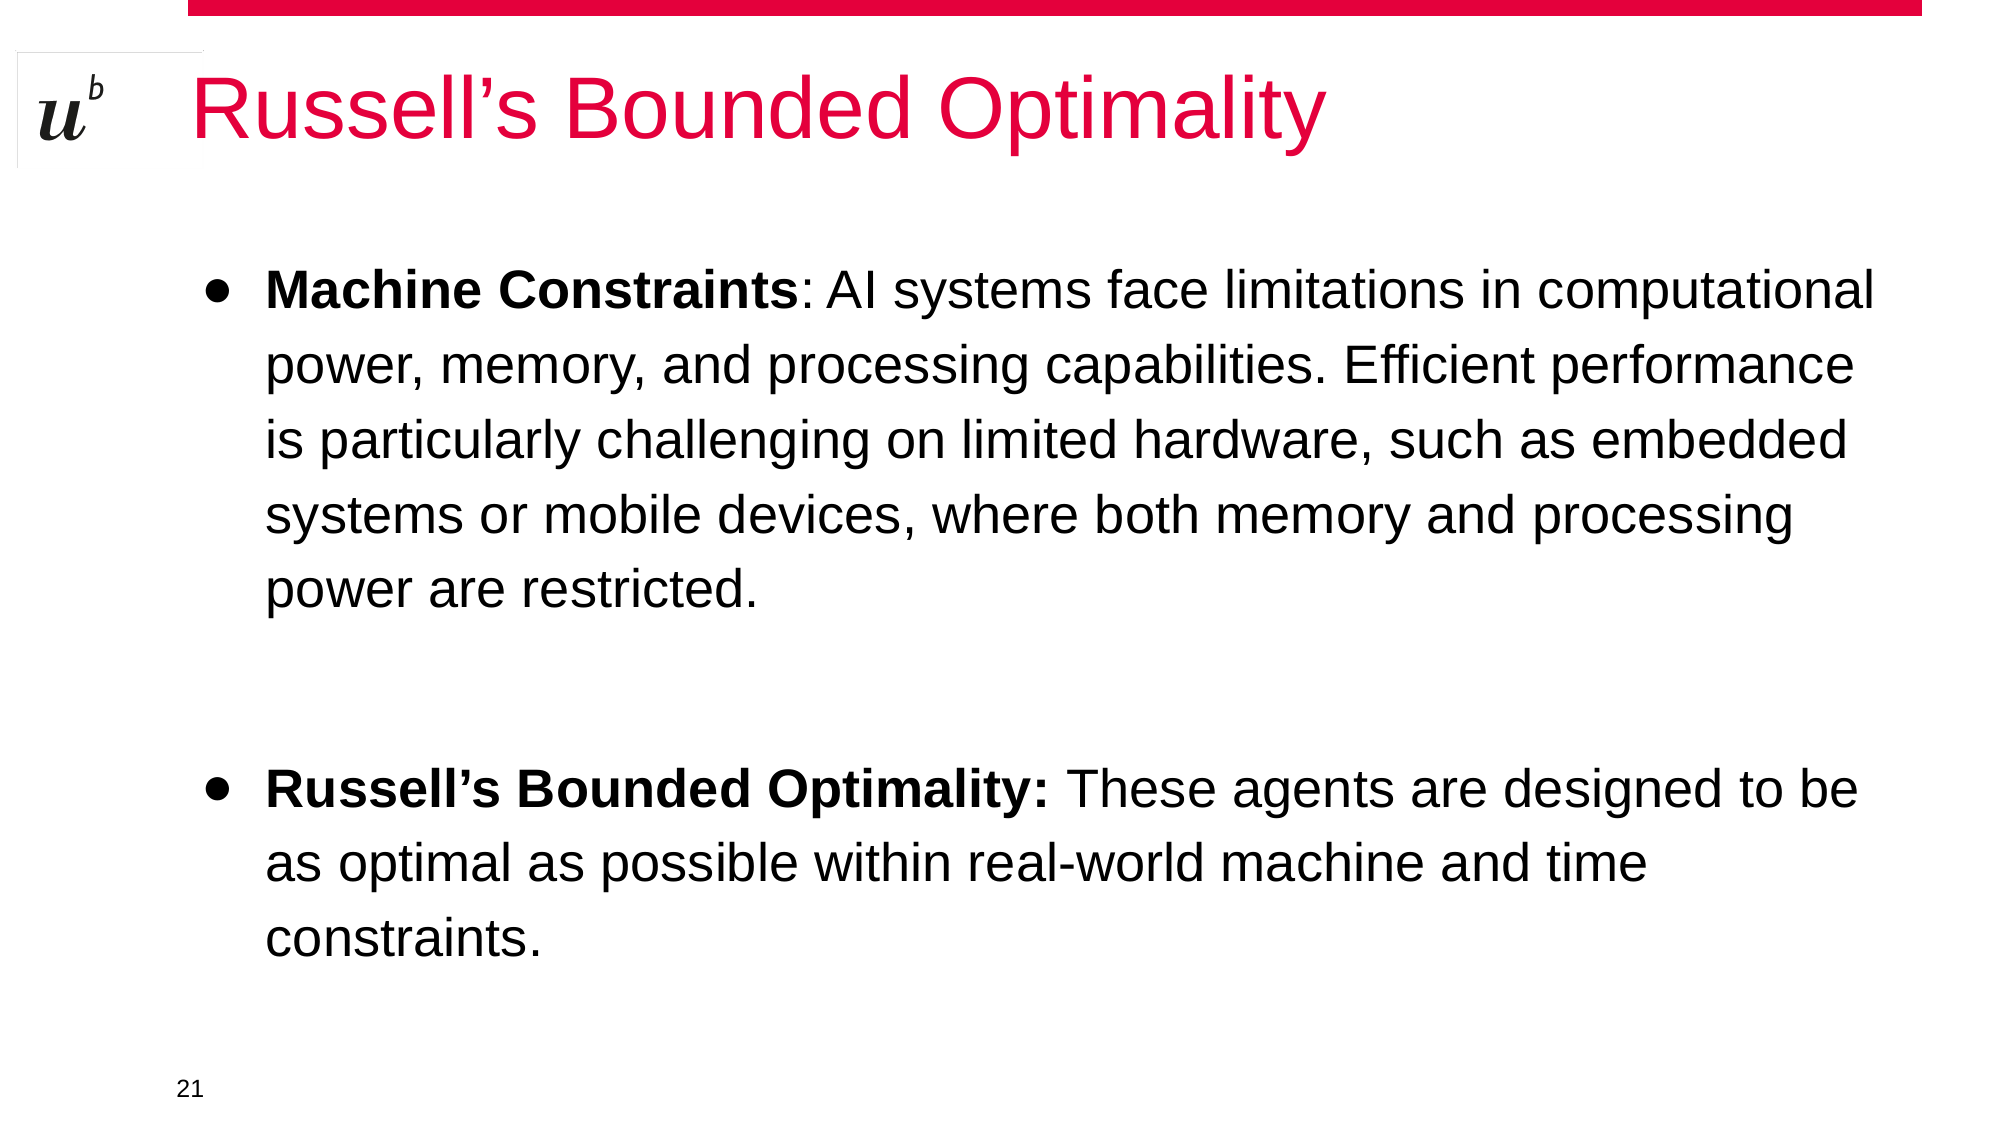

# Russell’s Bounded Optimality
Machine Constraints: AI systems face limitations in computational power, memory, and processing capabilities. Efficient performance is particularly challenging on limited hardware, such as embedded systems or mobile devices, where both memory and processing power are restricted.

Russell’s Bounded Optimality: These agents are designed to be as optimal as possible within real-world machine and time constraints.

21